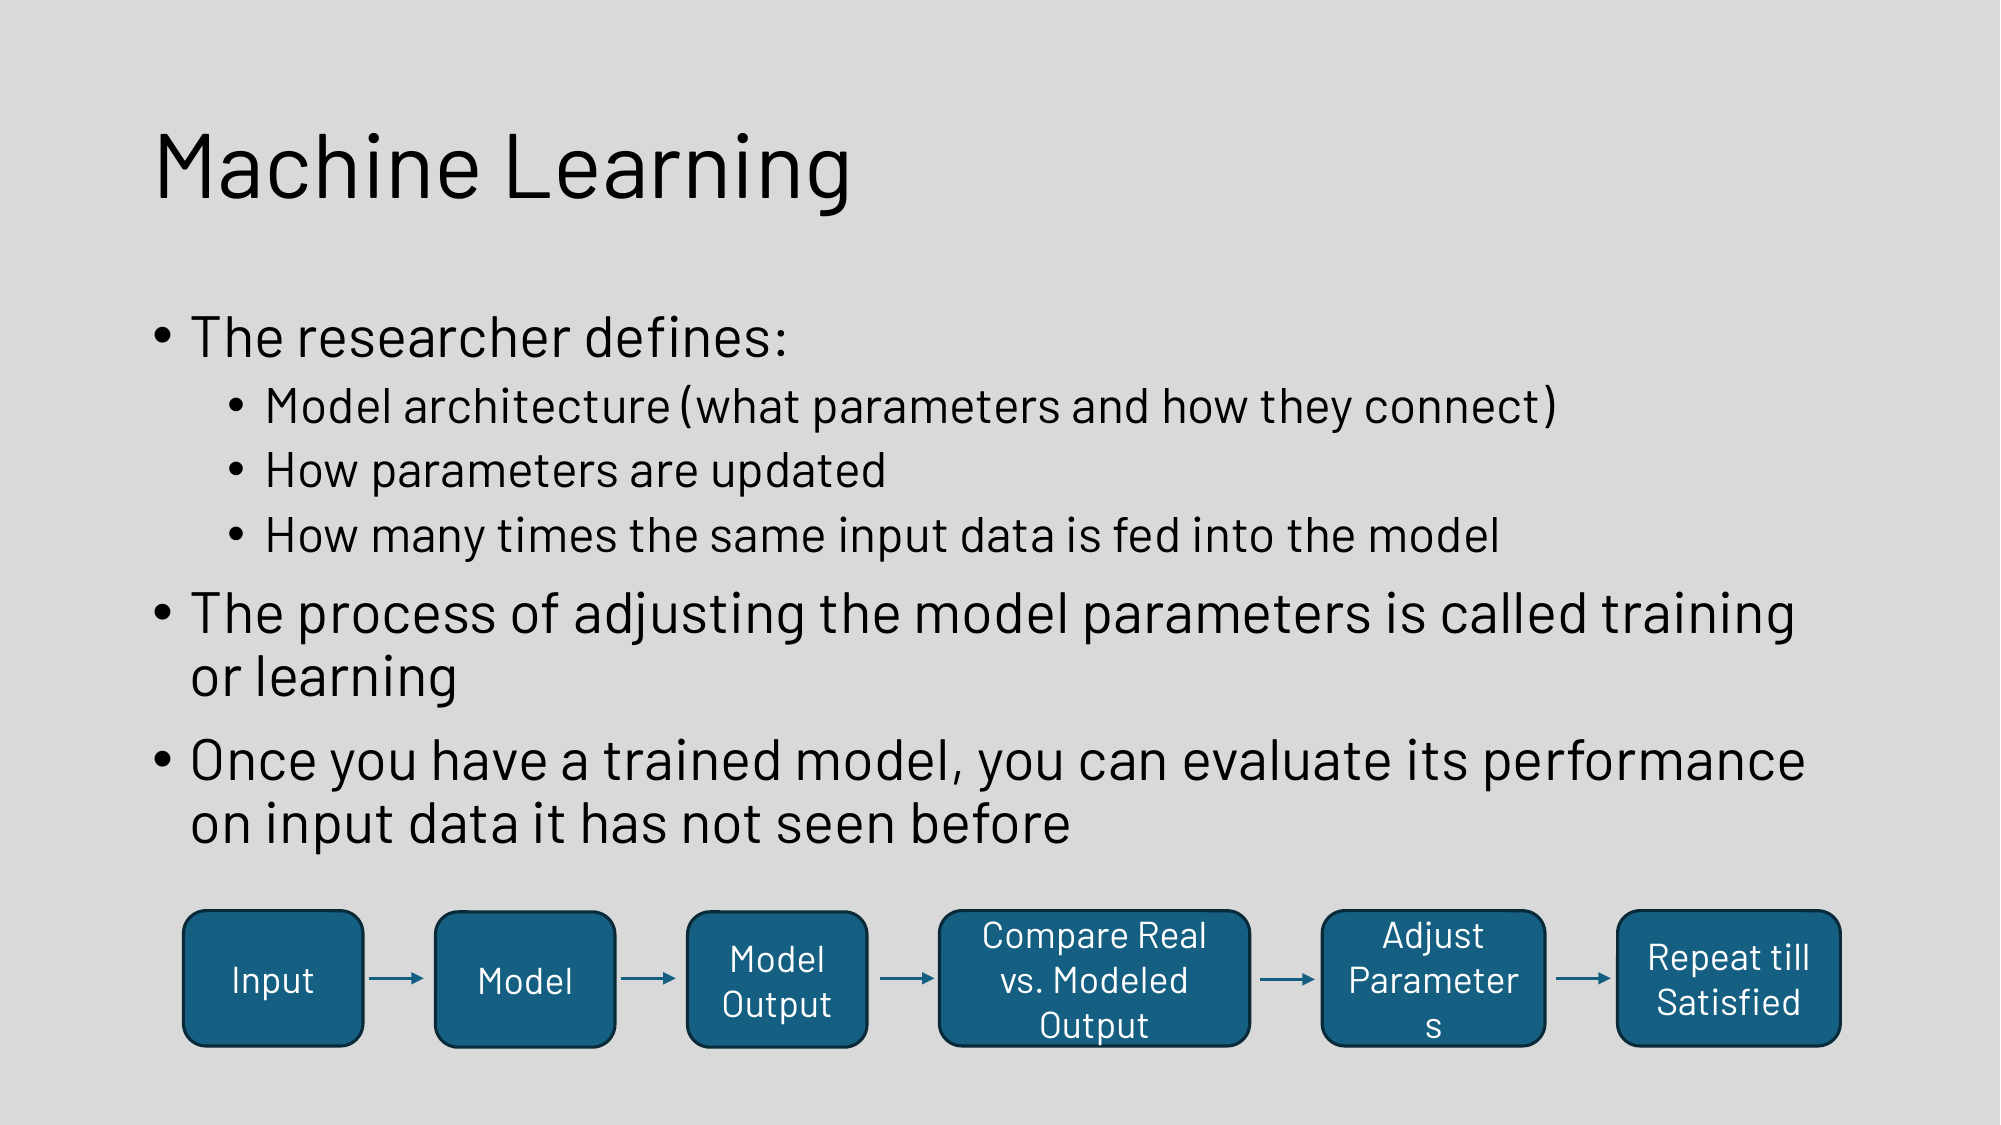

# Machine Learning
The researcher defines:
Model architecture (what parameters and how they connect)
How parameters are updated
How many times the same input data is fed into the model
The process of adjusting the model parameters is called training or learning
Once you have a trained model, you can evaluate its performance on input data it has not seen before
Repeat till Satisfied
Compare Real vs. Modeled Output
Adjust
Parameters
Input
Model
Model
Output